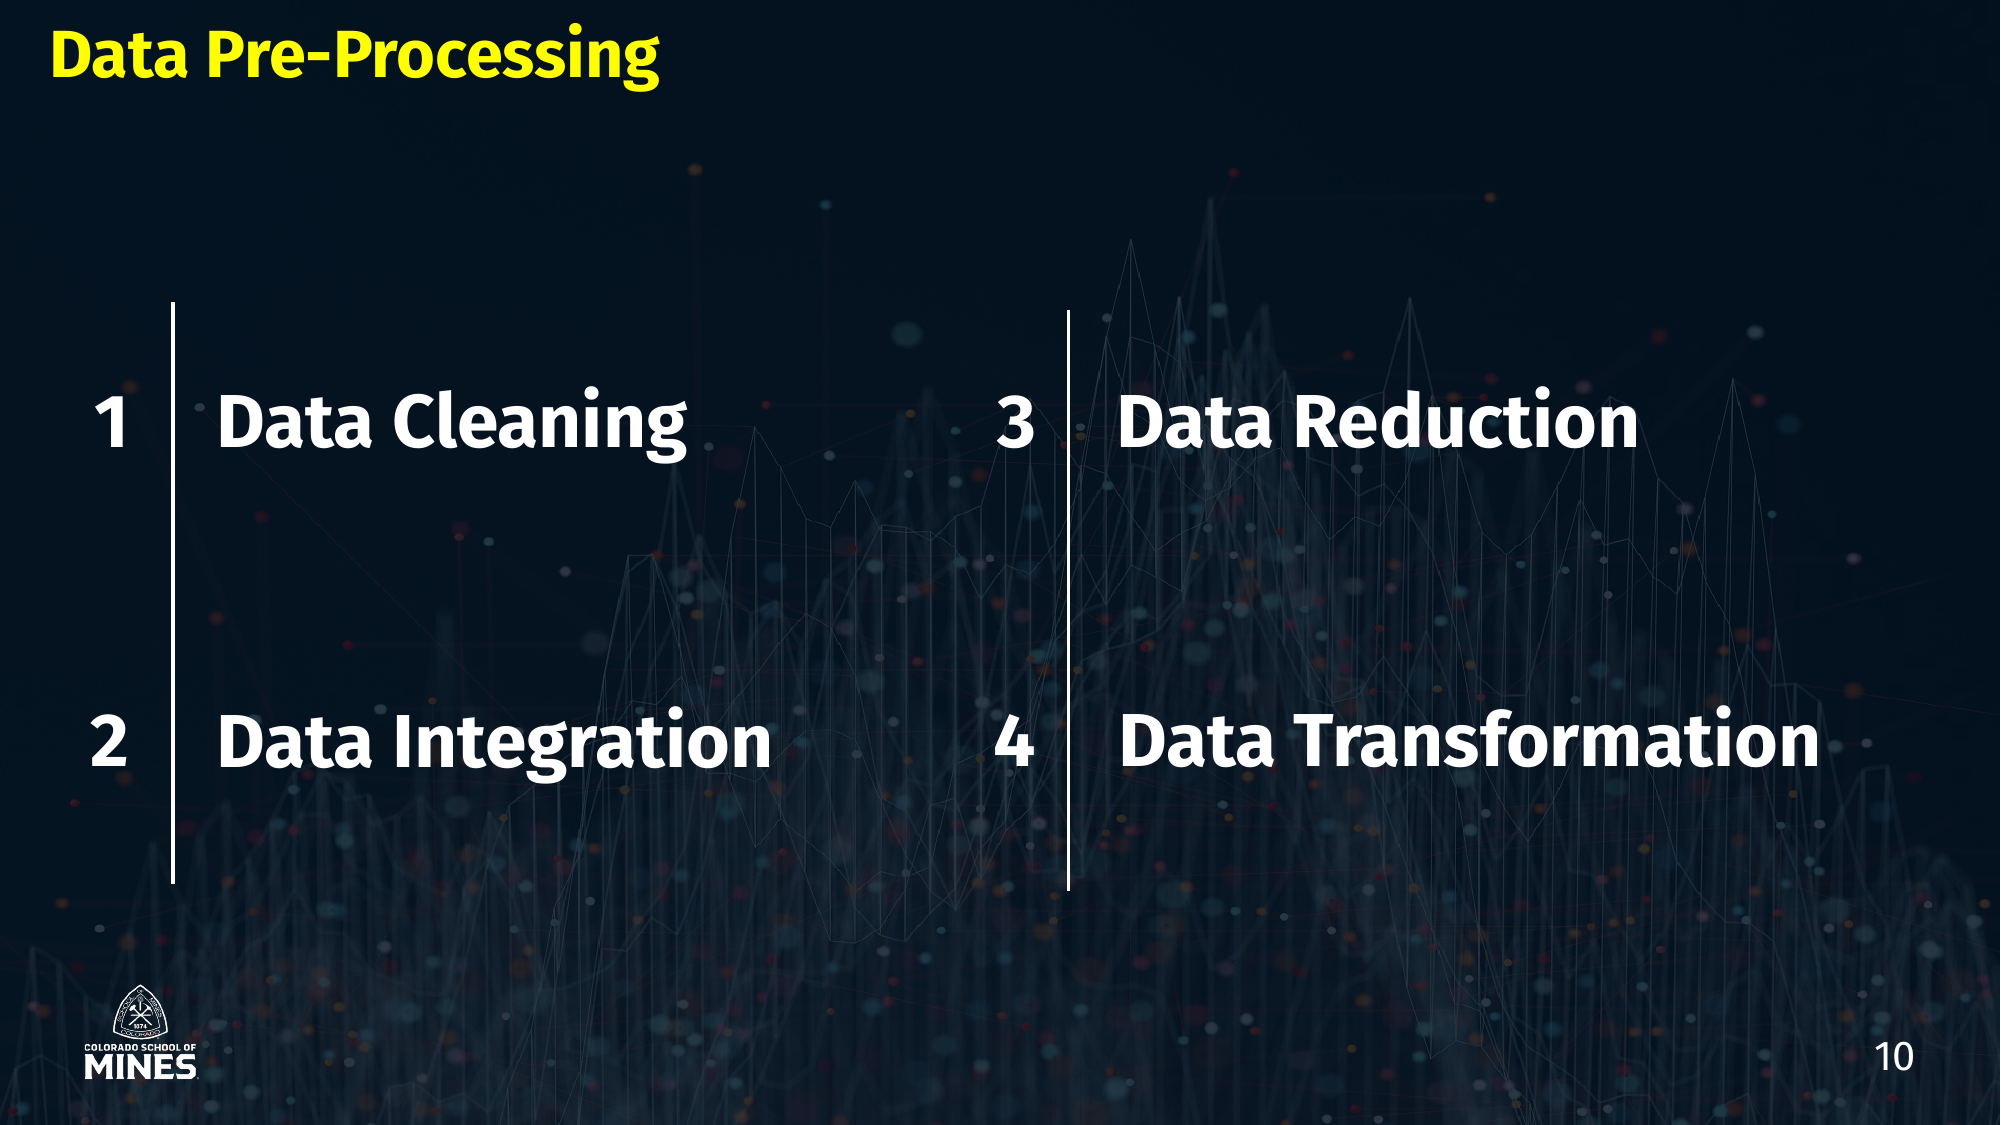

Data Pre-Processing
3
1
Data Cleaning
Data Reduction
4
2
Data Transformation
Data Integration